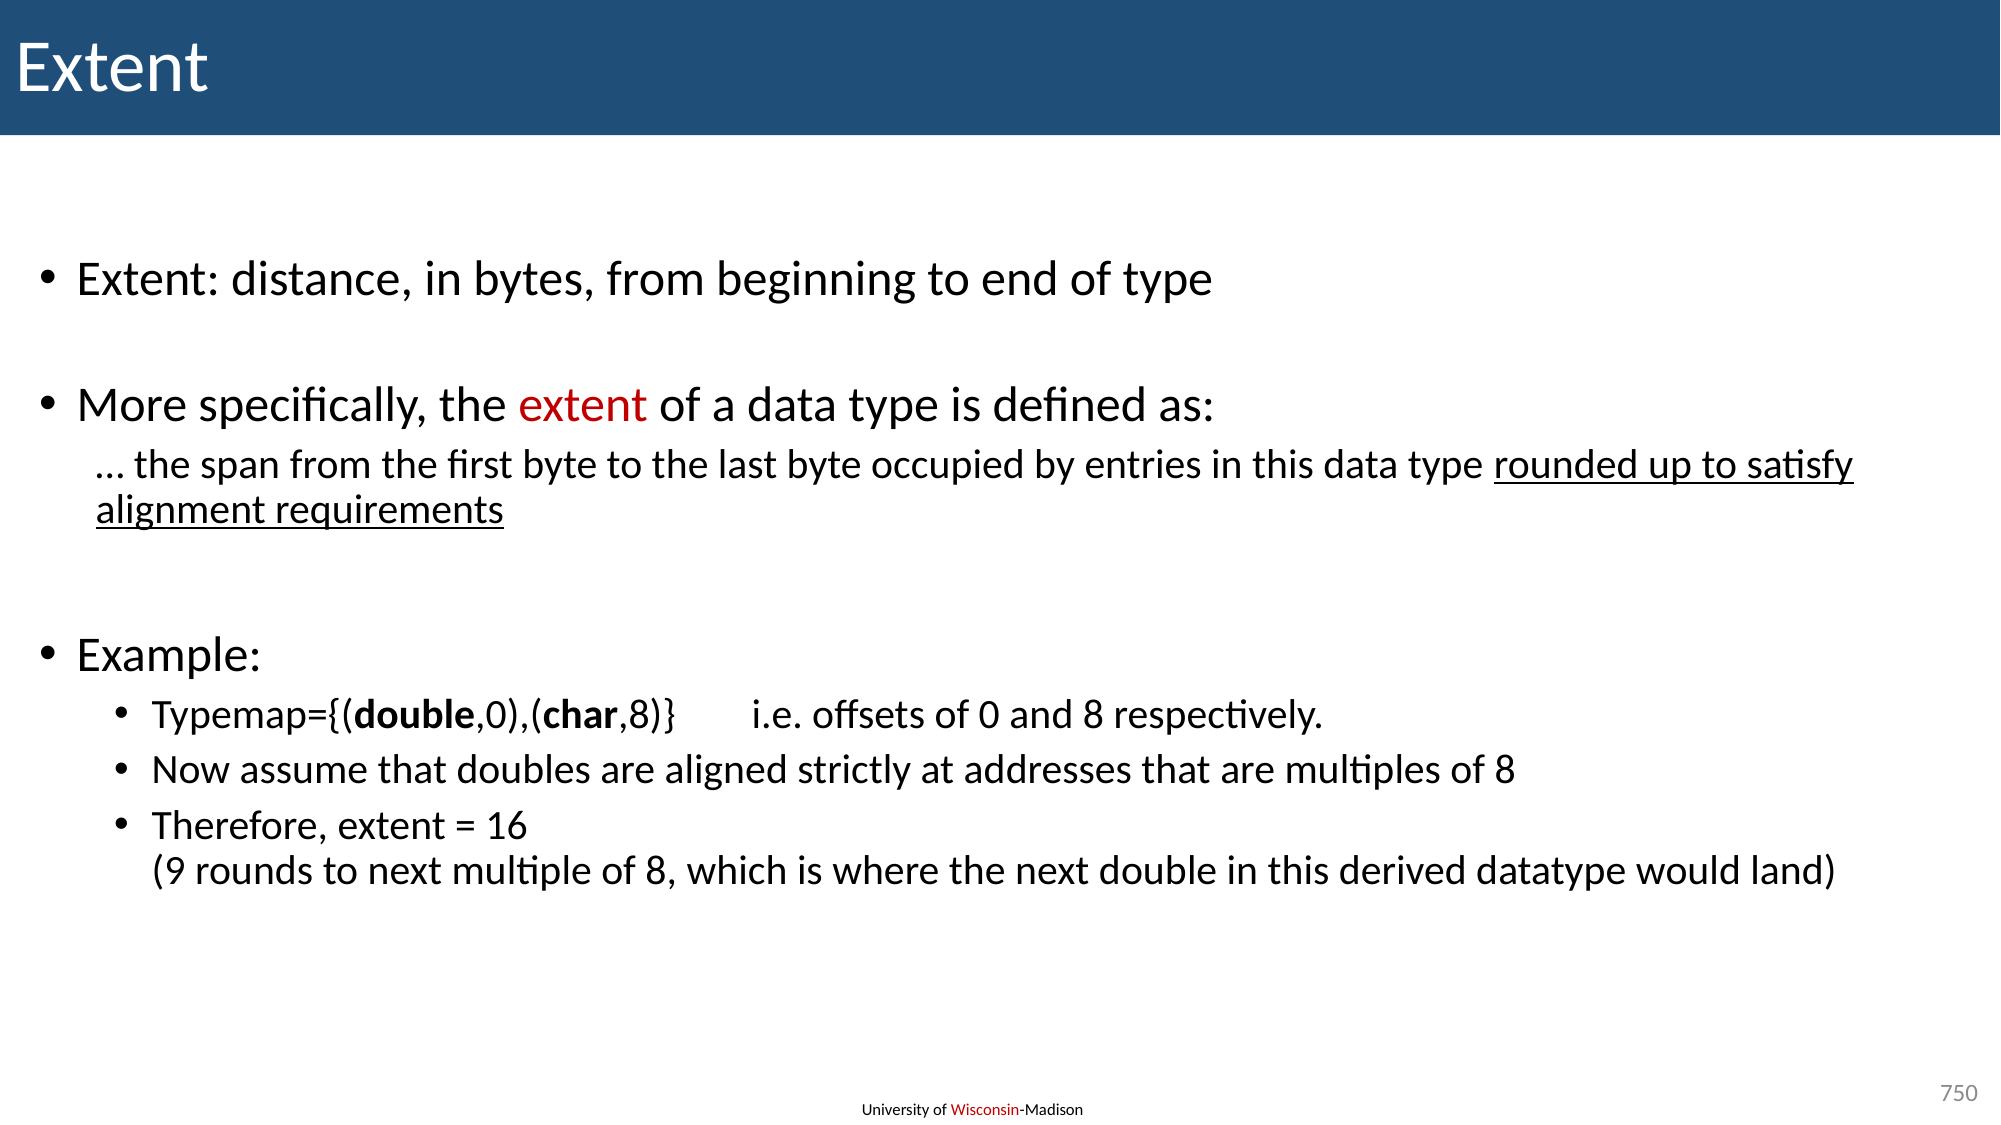

# Extent
Extent: distance, in bytes, from beginning to end of type

More specifically, the extent of a data type is defined as:
… the span from the first byte to the last byte occupied by entries in this data type rounded up to satisfy alignment requirements

Example:
Typemap={(double,0),(char,8)}	i.e. offsets of 0 and 8 respectively.
Now assume that doubles are aligned strictly at addresses that are multiples of 8
Therefore, extent = 16
(9 rounds to next multiple of 8, which is where the next double in this derived datatype would land)
750